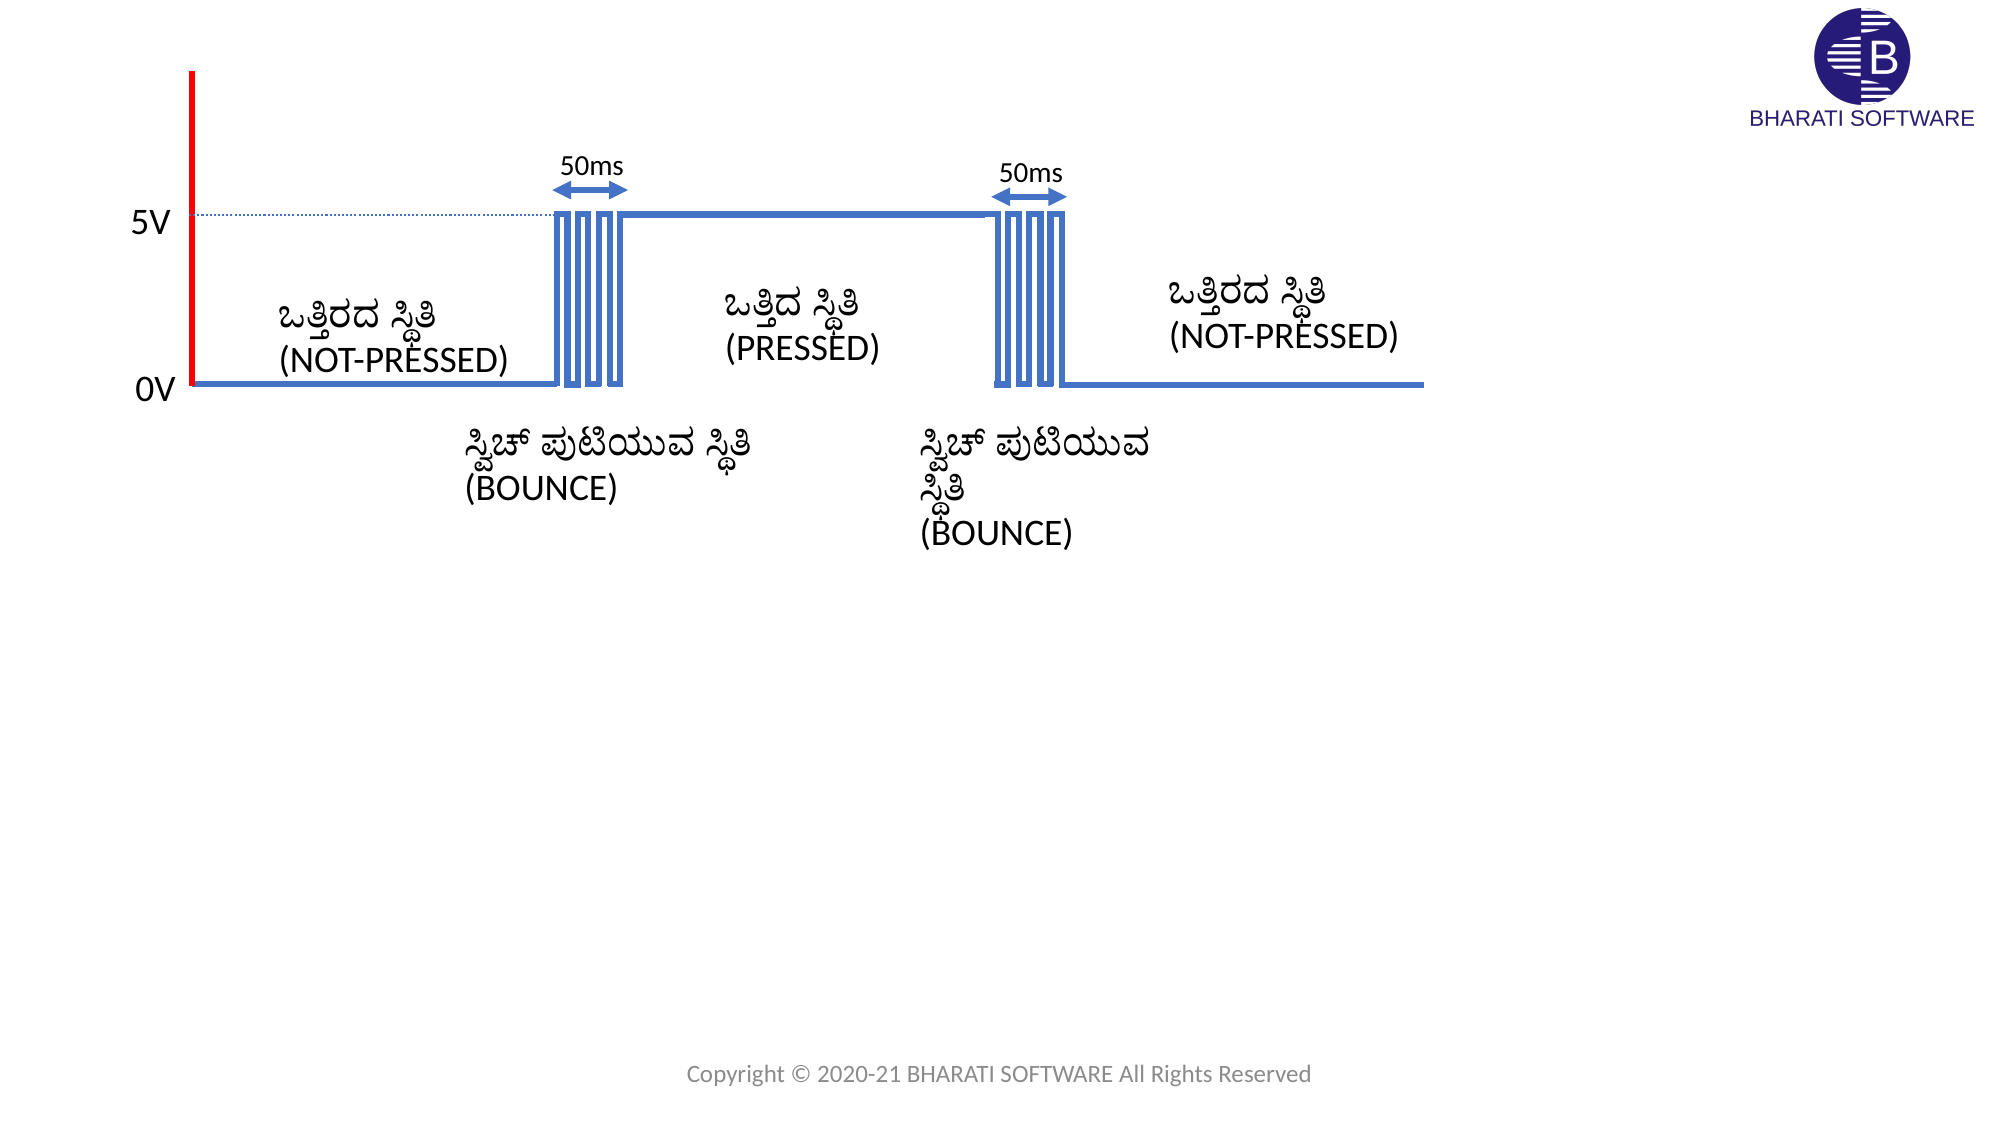

50ms
50ms
5V
ಒತ್ತಿರದ ಸ್ಥಿತಿ
(NOT-PRESSED)
ಒತ್ತಿದ ಸ್ಥಿತಿ
(PRESSED)
ಒತ್ತಿರದ ಸ್ಥಿತಿ
(NOT-PRESSED)
0V
ಸ್ವಿಚ್ ಪುಟಿಯುವ ಸ್ಥಿತಿ
(BOUNCE)
ಸ್ವಿಚ್ ಪುಟಿಯುವ ಸ್ಥಿತಿ
(BOUNCE)
Copyright © 2020-21 BHARATI SOFTWARE All Rights Reserved